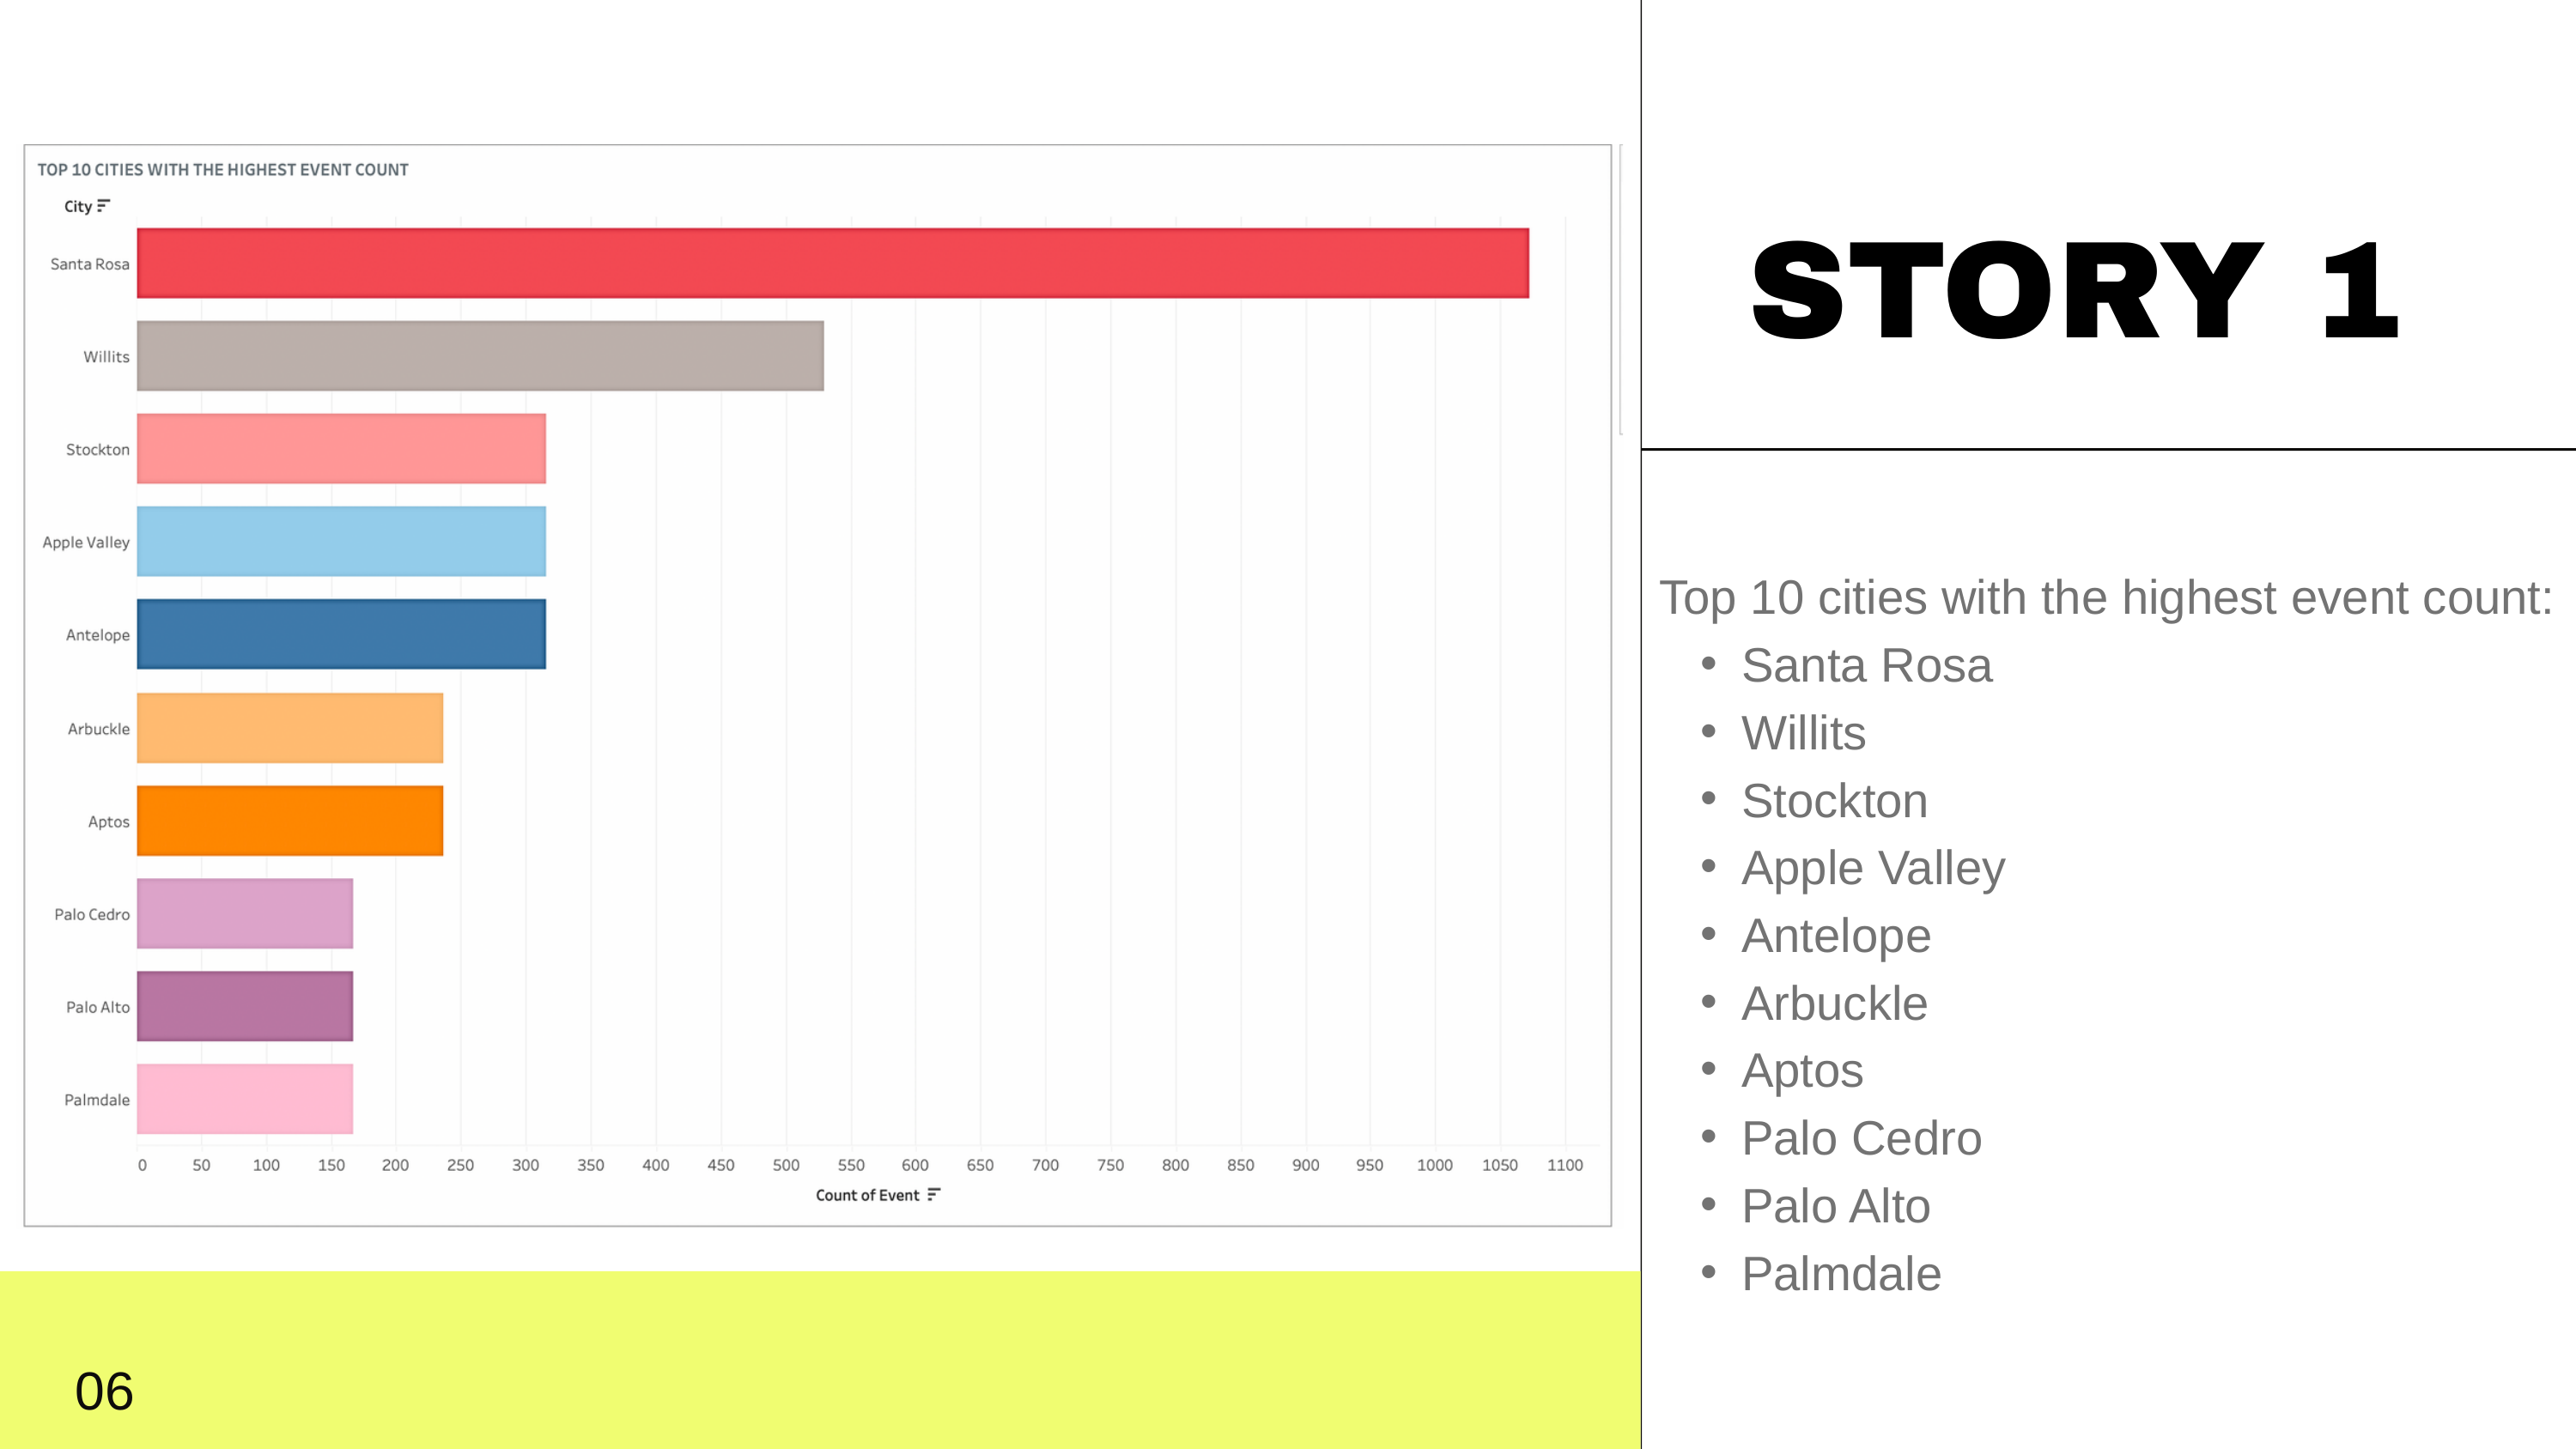

STORY 1

Top 10 cities with the highest event count:
Santa Rosa
Willits
Stockton
Apple Valley
Antelope
Arbuckle
Aptos
Palo Cedro
Palo Alto
Palmdale

06